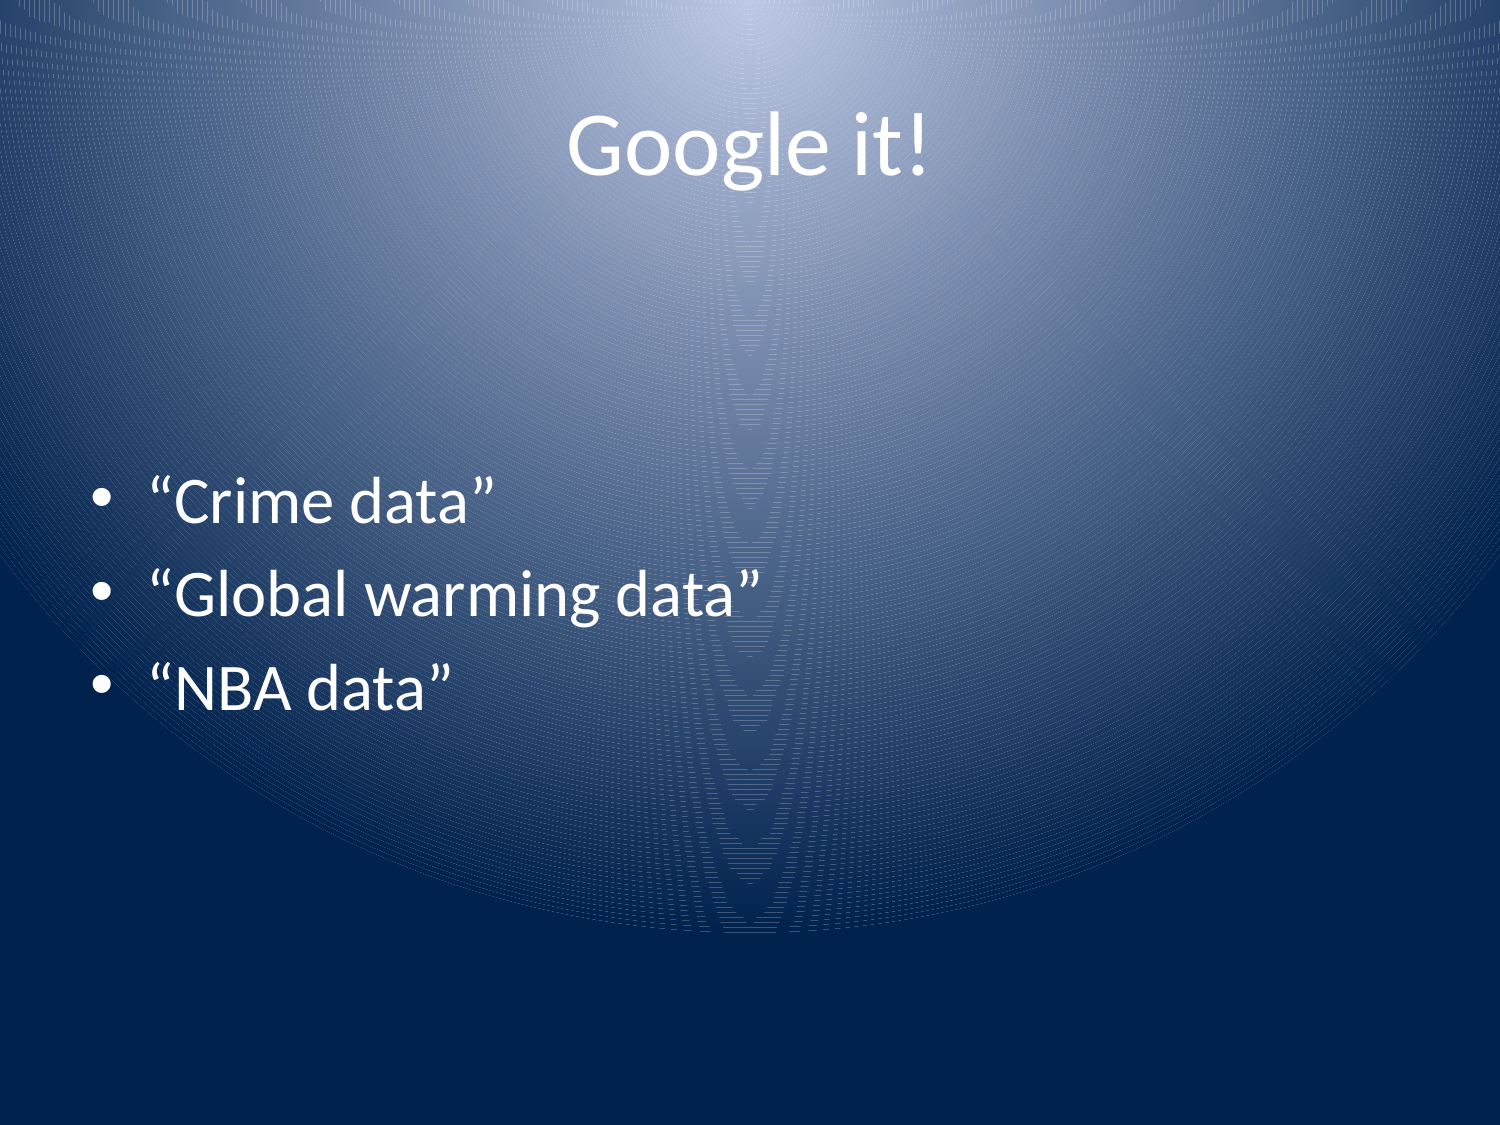

# Google it!

“Crime data”
“Global warming data”
“NBA data”